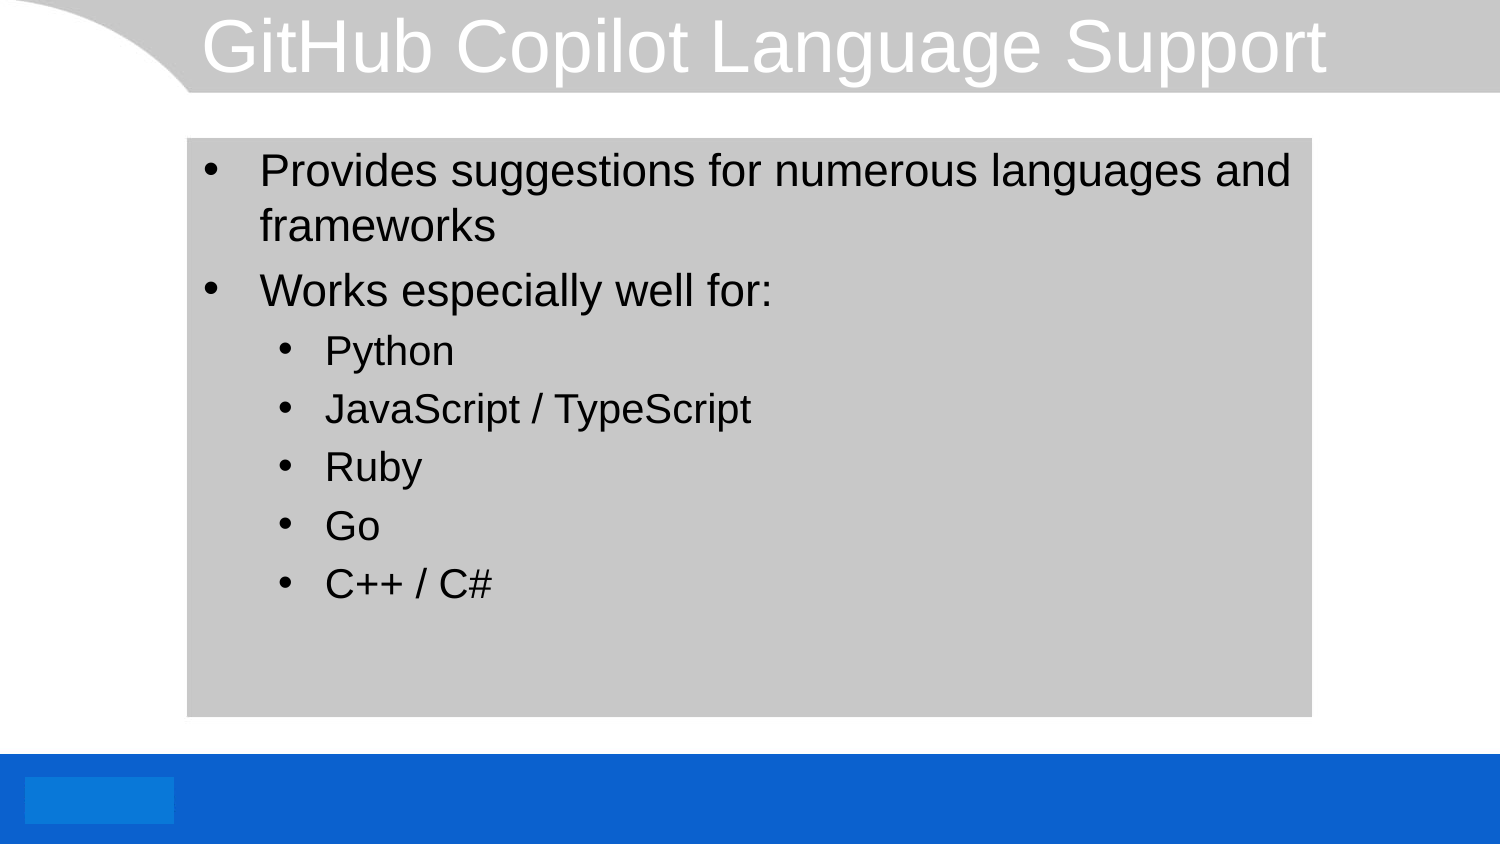

# GitHub Copilot Language Support
Provides suggestions for numerous languages and frameworks
Works especially well for:
Python
JavaScript / TypeScript
Ruby
Go
C++ / C#